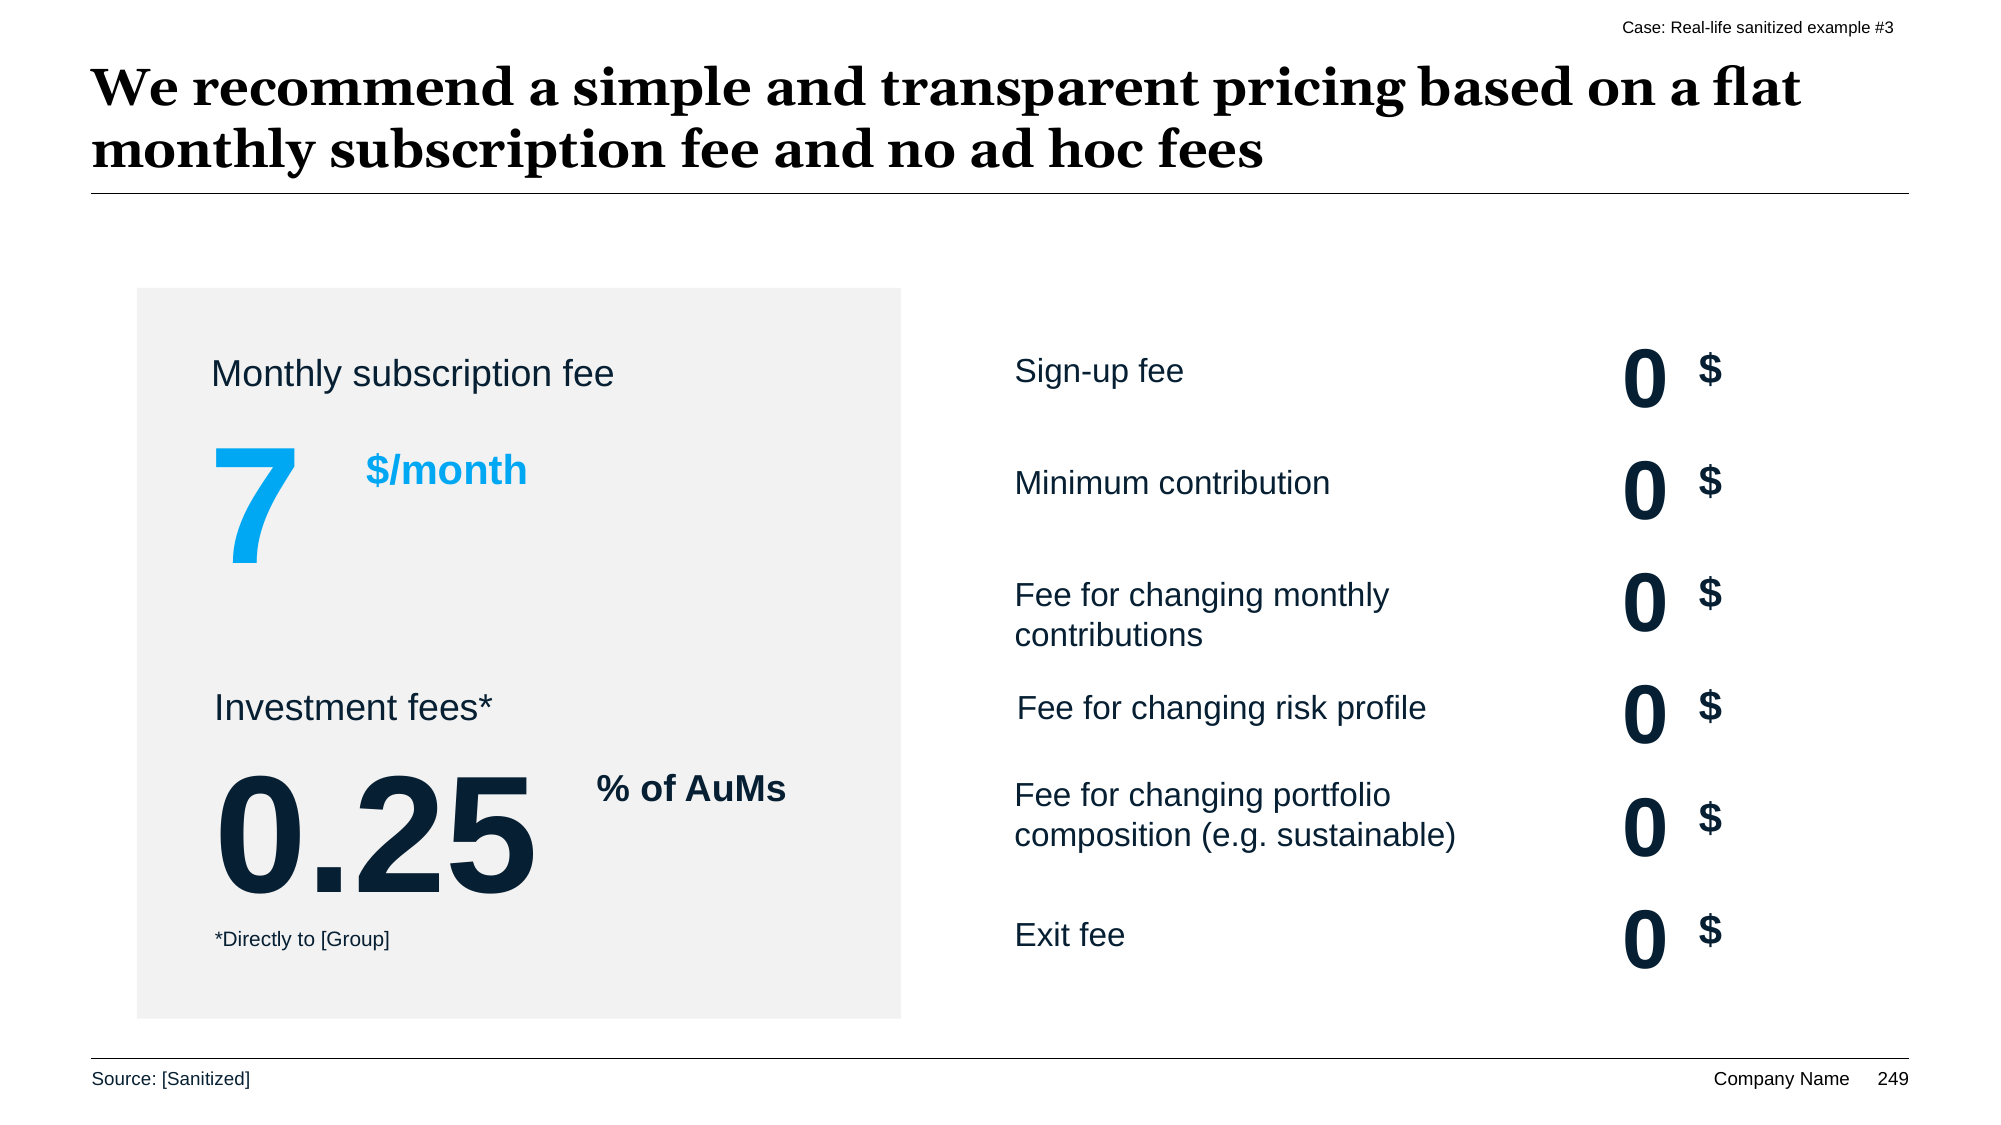

Case: Real-life sanitized example #3
# We recommend a simple and transparent pricing based on a flat monthly subscription fee and no ad hoc fees

0
$
Monthly subscription fee
Sign-up fee
7
0
$
$/month
Minimum contribution
0
$
Fee for changing monthly
contributions
0
$
Investment fees*
Fee for changing risk profile
0.25
% of AuMs
Fee for changing portfolio
composition (e.g. sustainable)
0
$
0
$
Exit fee
*Directly to [Group]
Source: [Sanitized]